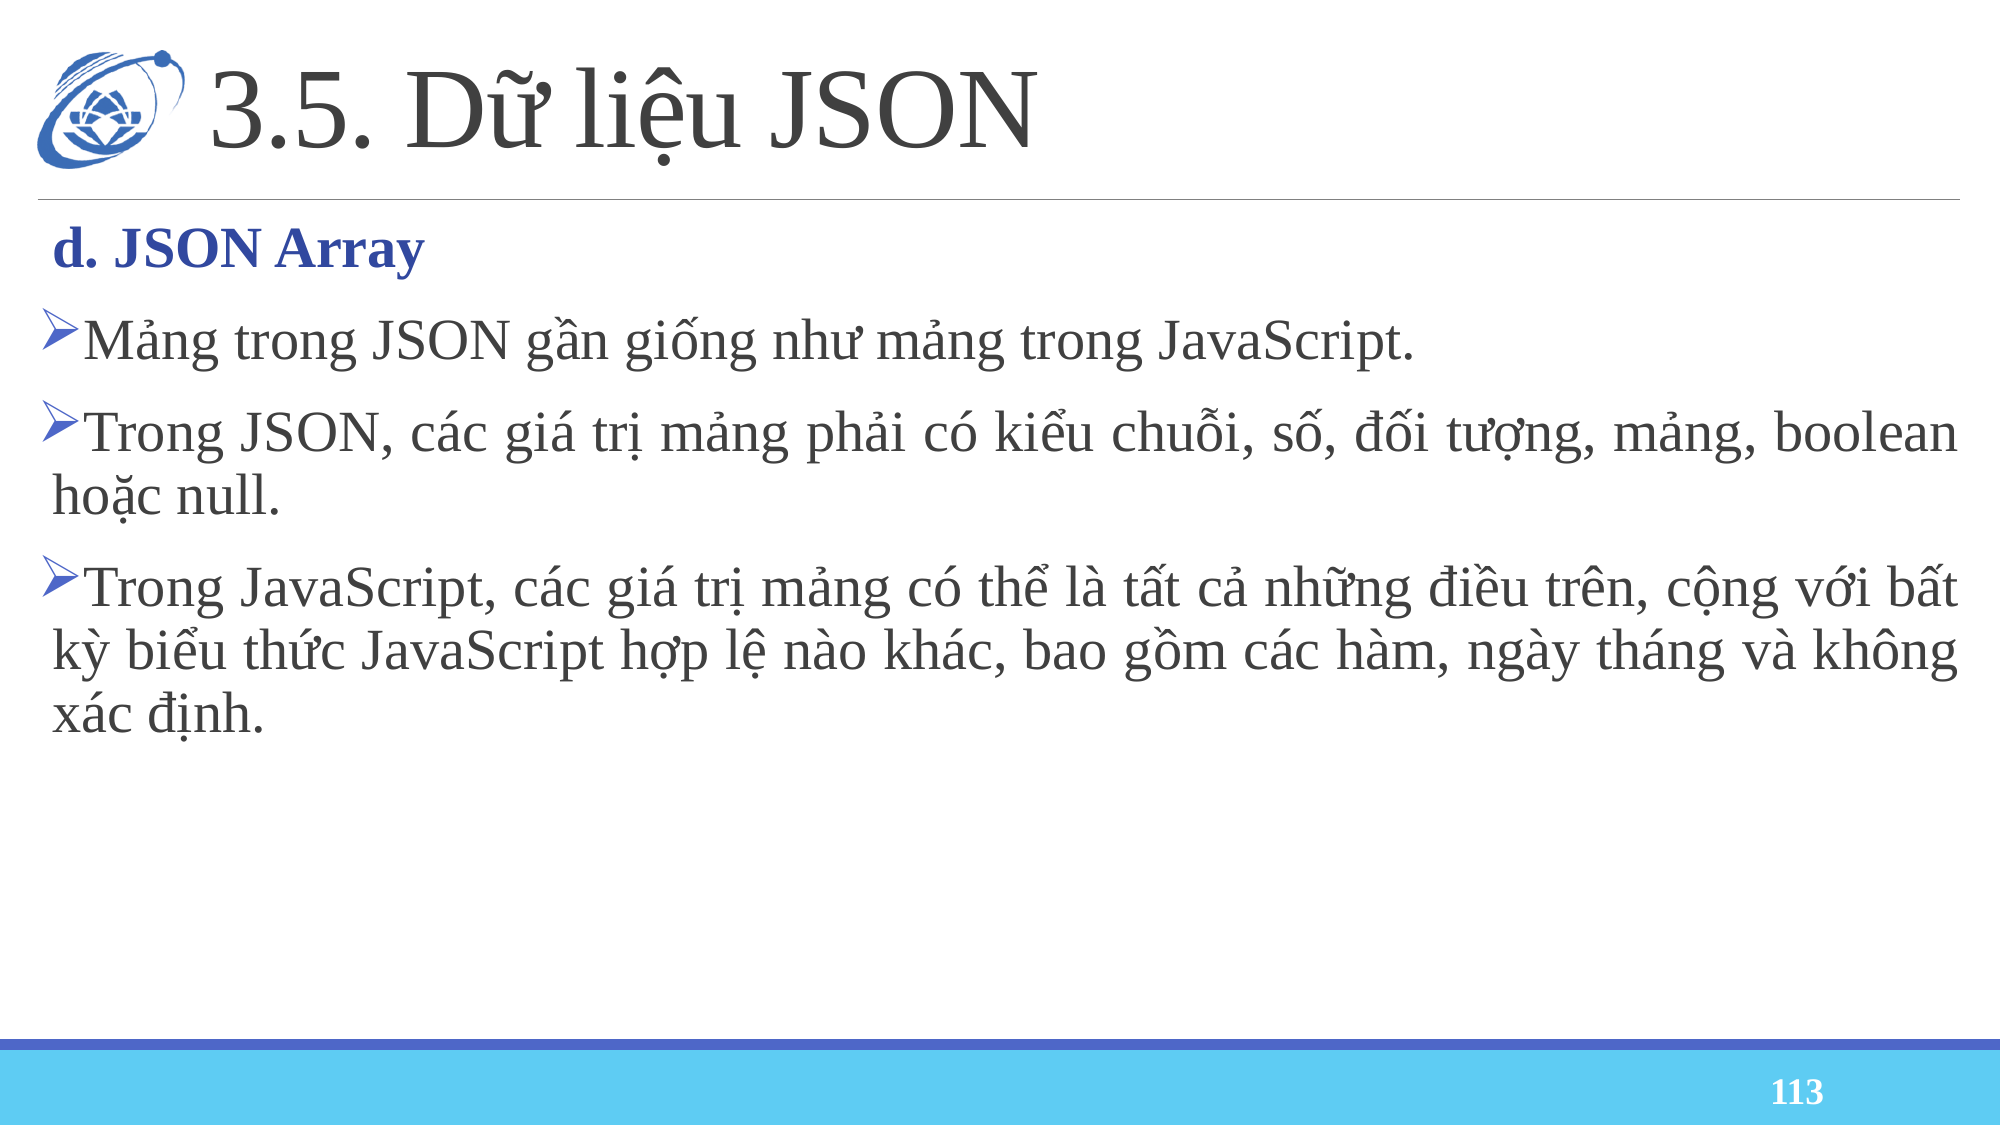

# 3.5. Dữ liệu JSON
d. JSON Array
Mảng trong JSON gần giống như mảng trong JavaScript.
Trong JSON, các giá trị mảng phải có kiểu chuỗi, số, đối tượng, mảng, boolean hoặc null.
Trong JavaScript, các giá trị mảng có thể là tất cả những điều trên, cộng với bất kỳ biểu thức JavaScript hợp lệ nào khác, bao gồm các hàm, ngày tháng và không xác định.
113